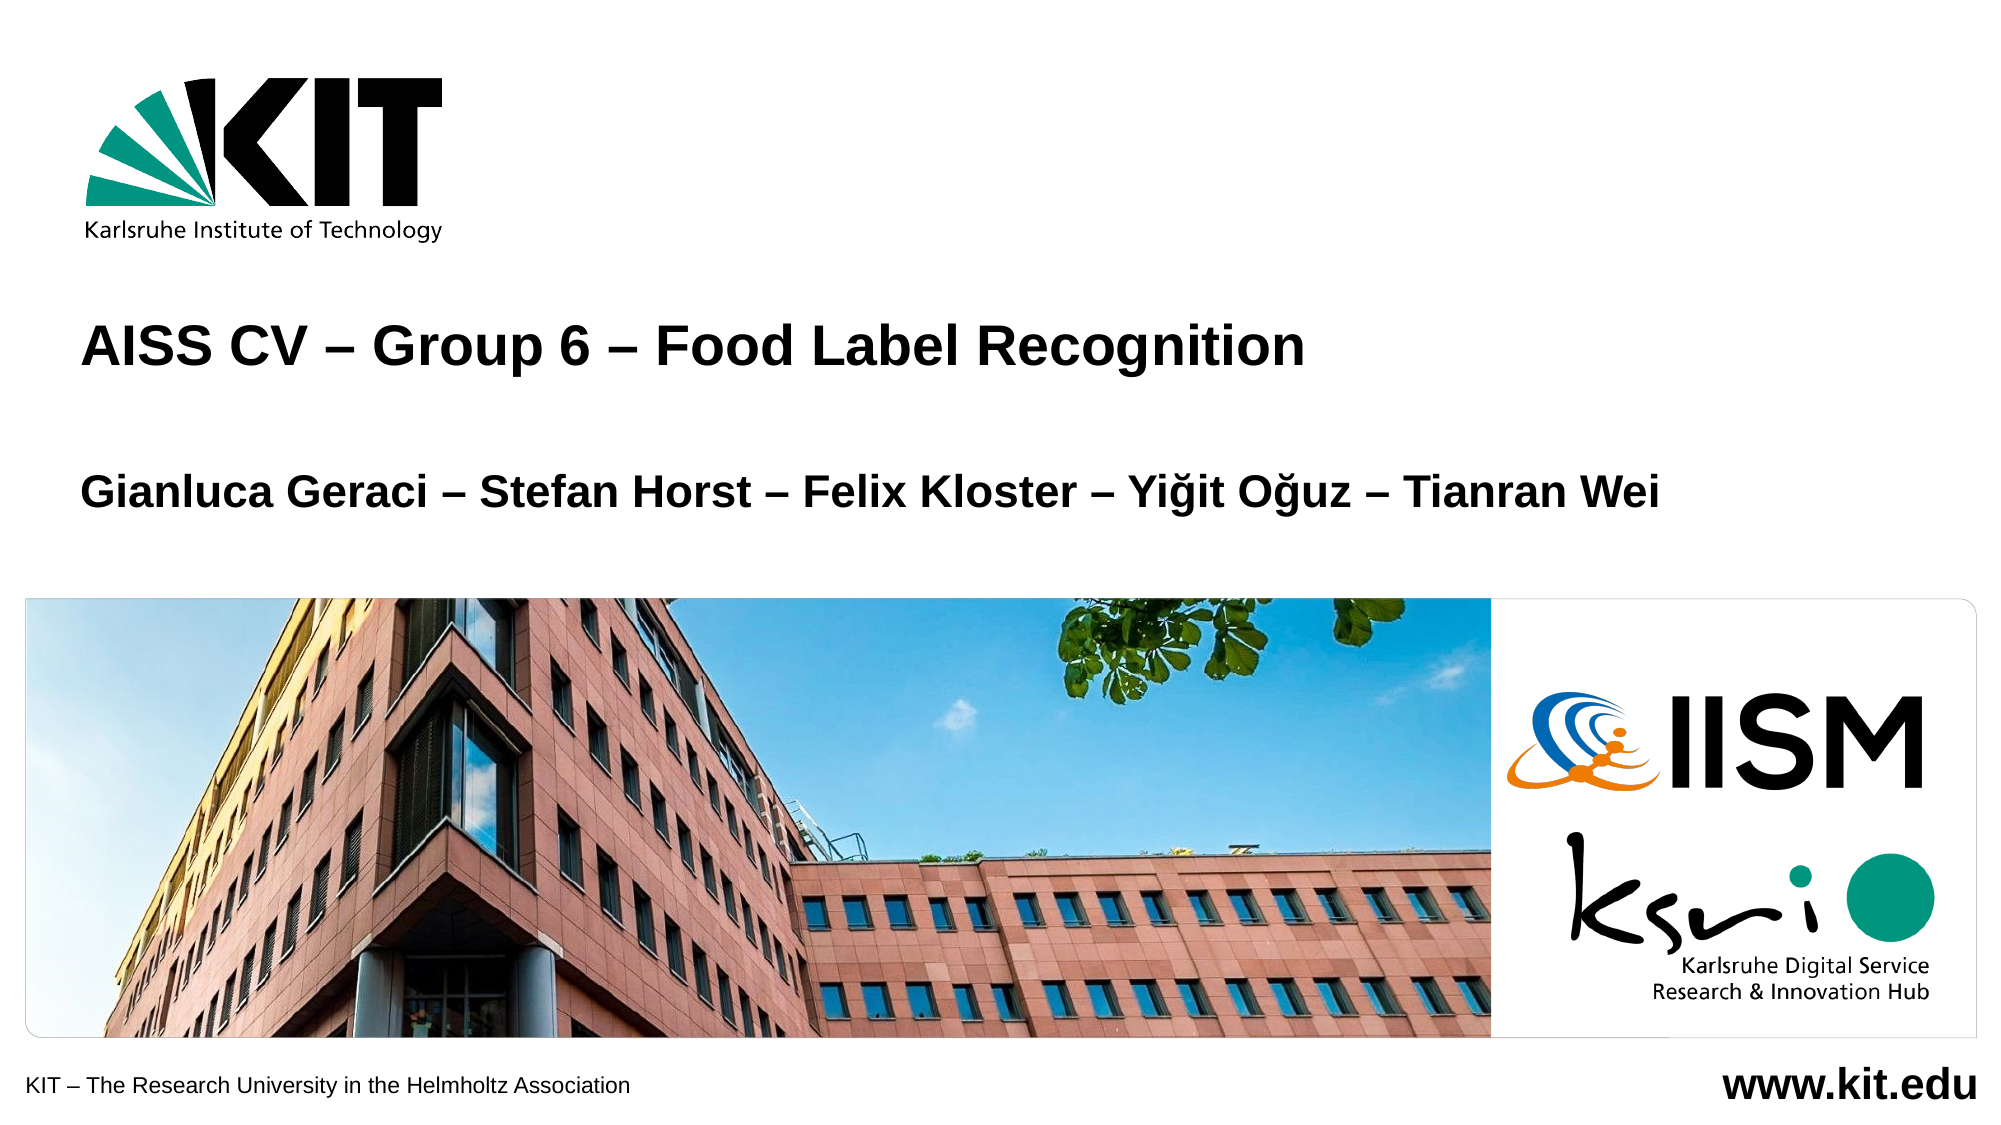

AISS CV – Group 6 – Food Label Recognition
Gianluca Geraci – Stefan Horst – Felix Kloster – Yiğit Oğuz – Tianran Wei